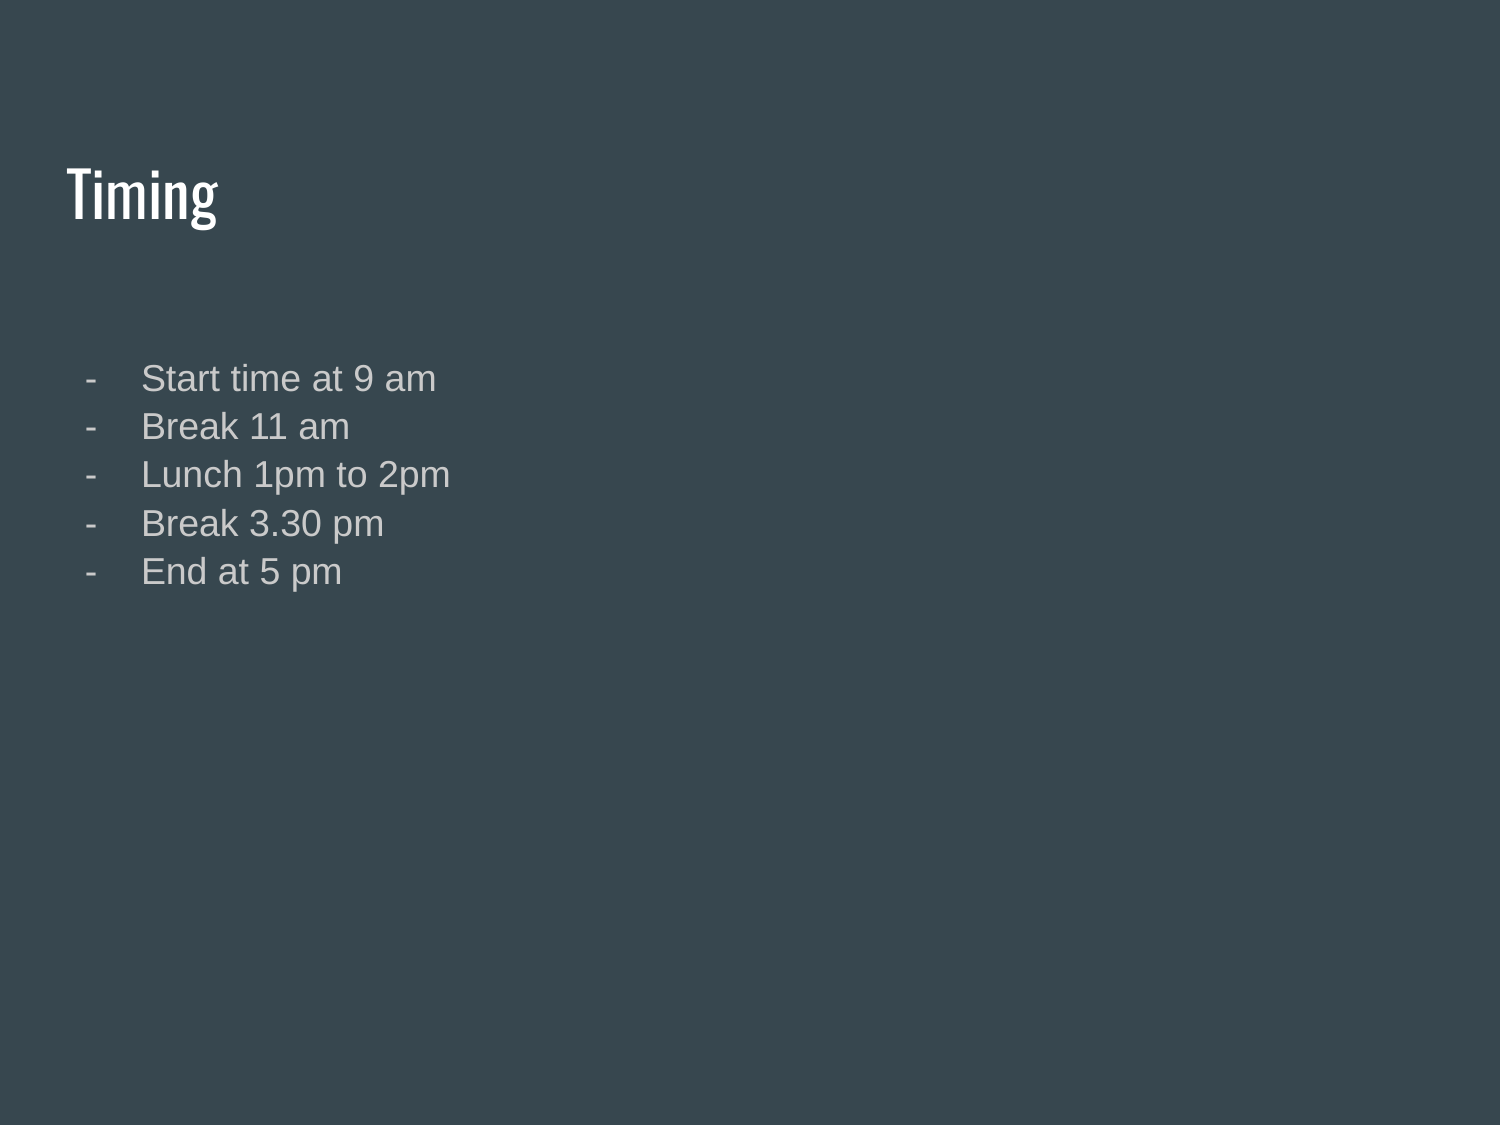

# Timing
Start time at 9 am
Break 11 am
Lunch 1pm to 2pm
Break 3.30 pm
End at 5 pm